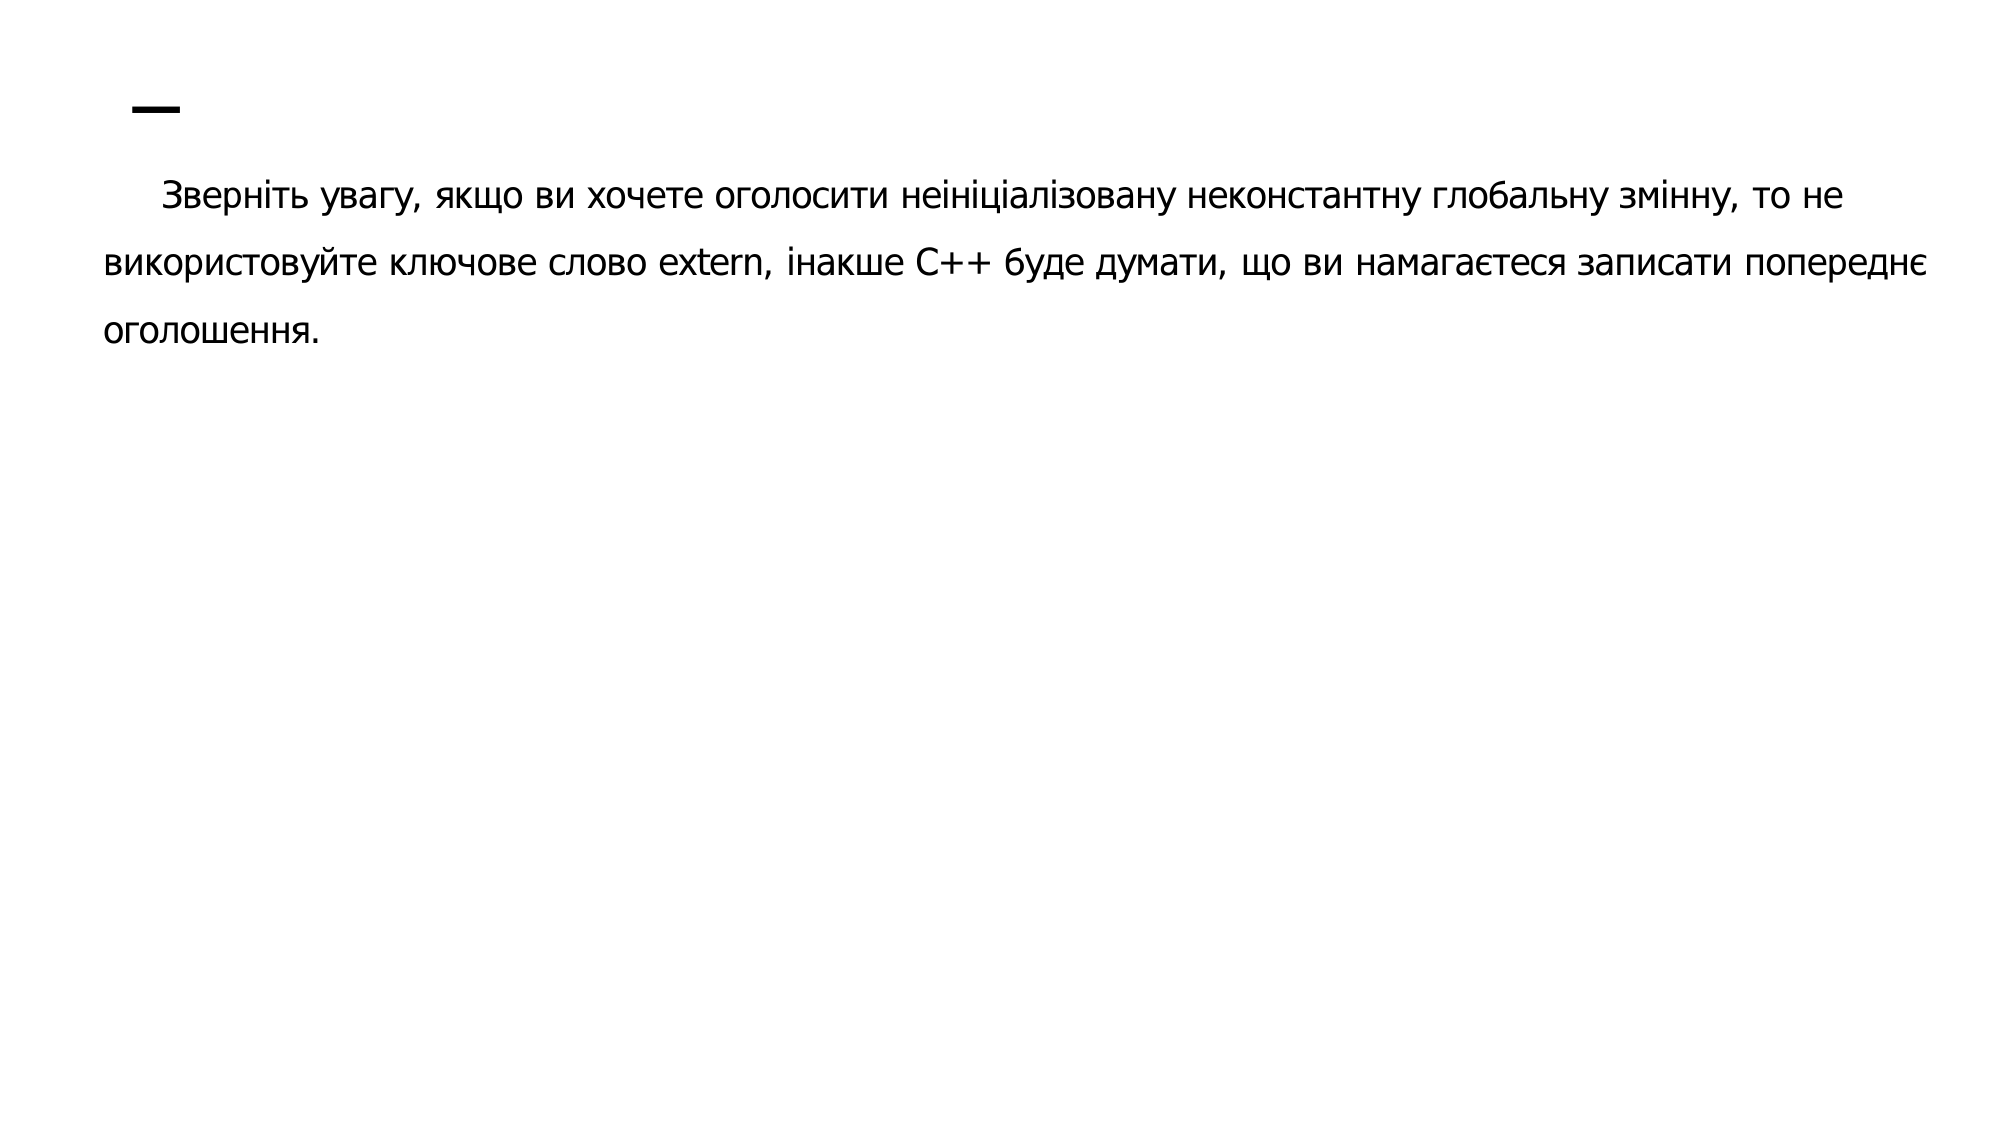

# _
Зверніть увагу, якщо ви хочете оголосити неініціалізовану неконстантну глобальну змінну, то не використовуйте ключове слово extern, інакше C++ буде думати, що ви намагаєтеся записати попереднє оголошення.